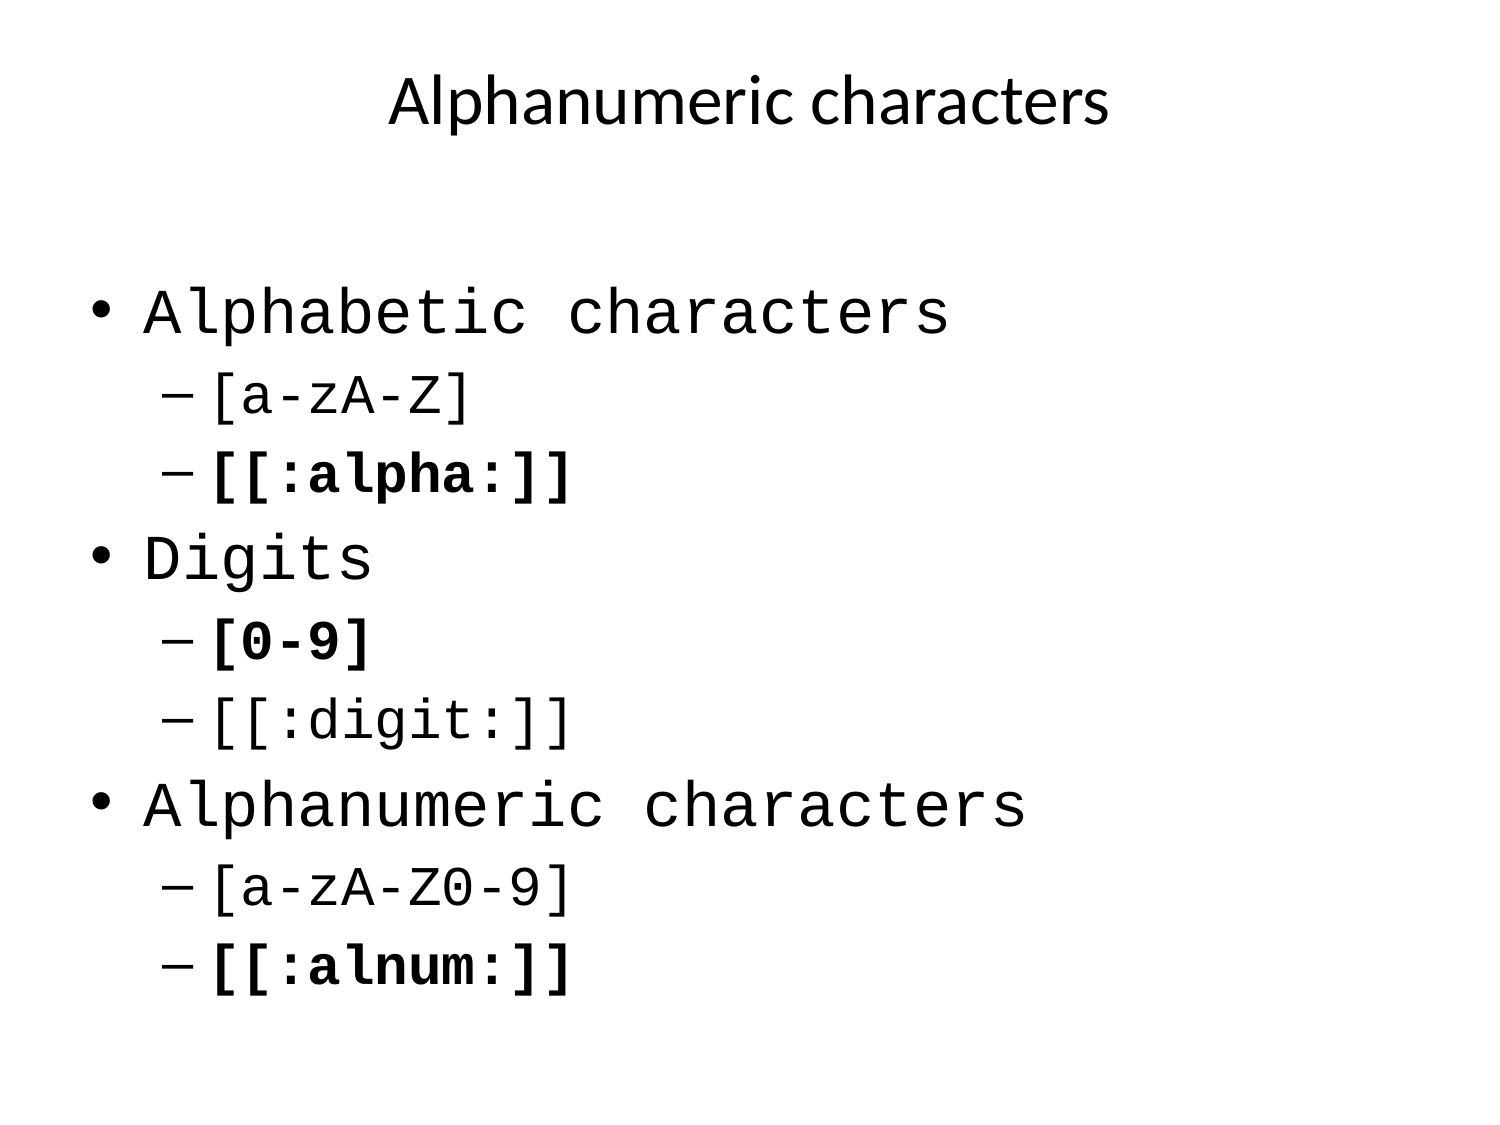

# Alphanumeric characters
Alphabetic characters
[a-zA-Z]
[[:alpha:]]
Digits
[0-9]
[[:digit:]]
Alphanumeric characters
[a-zA-Z0-9]
[[:alnum:]]